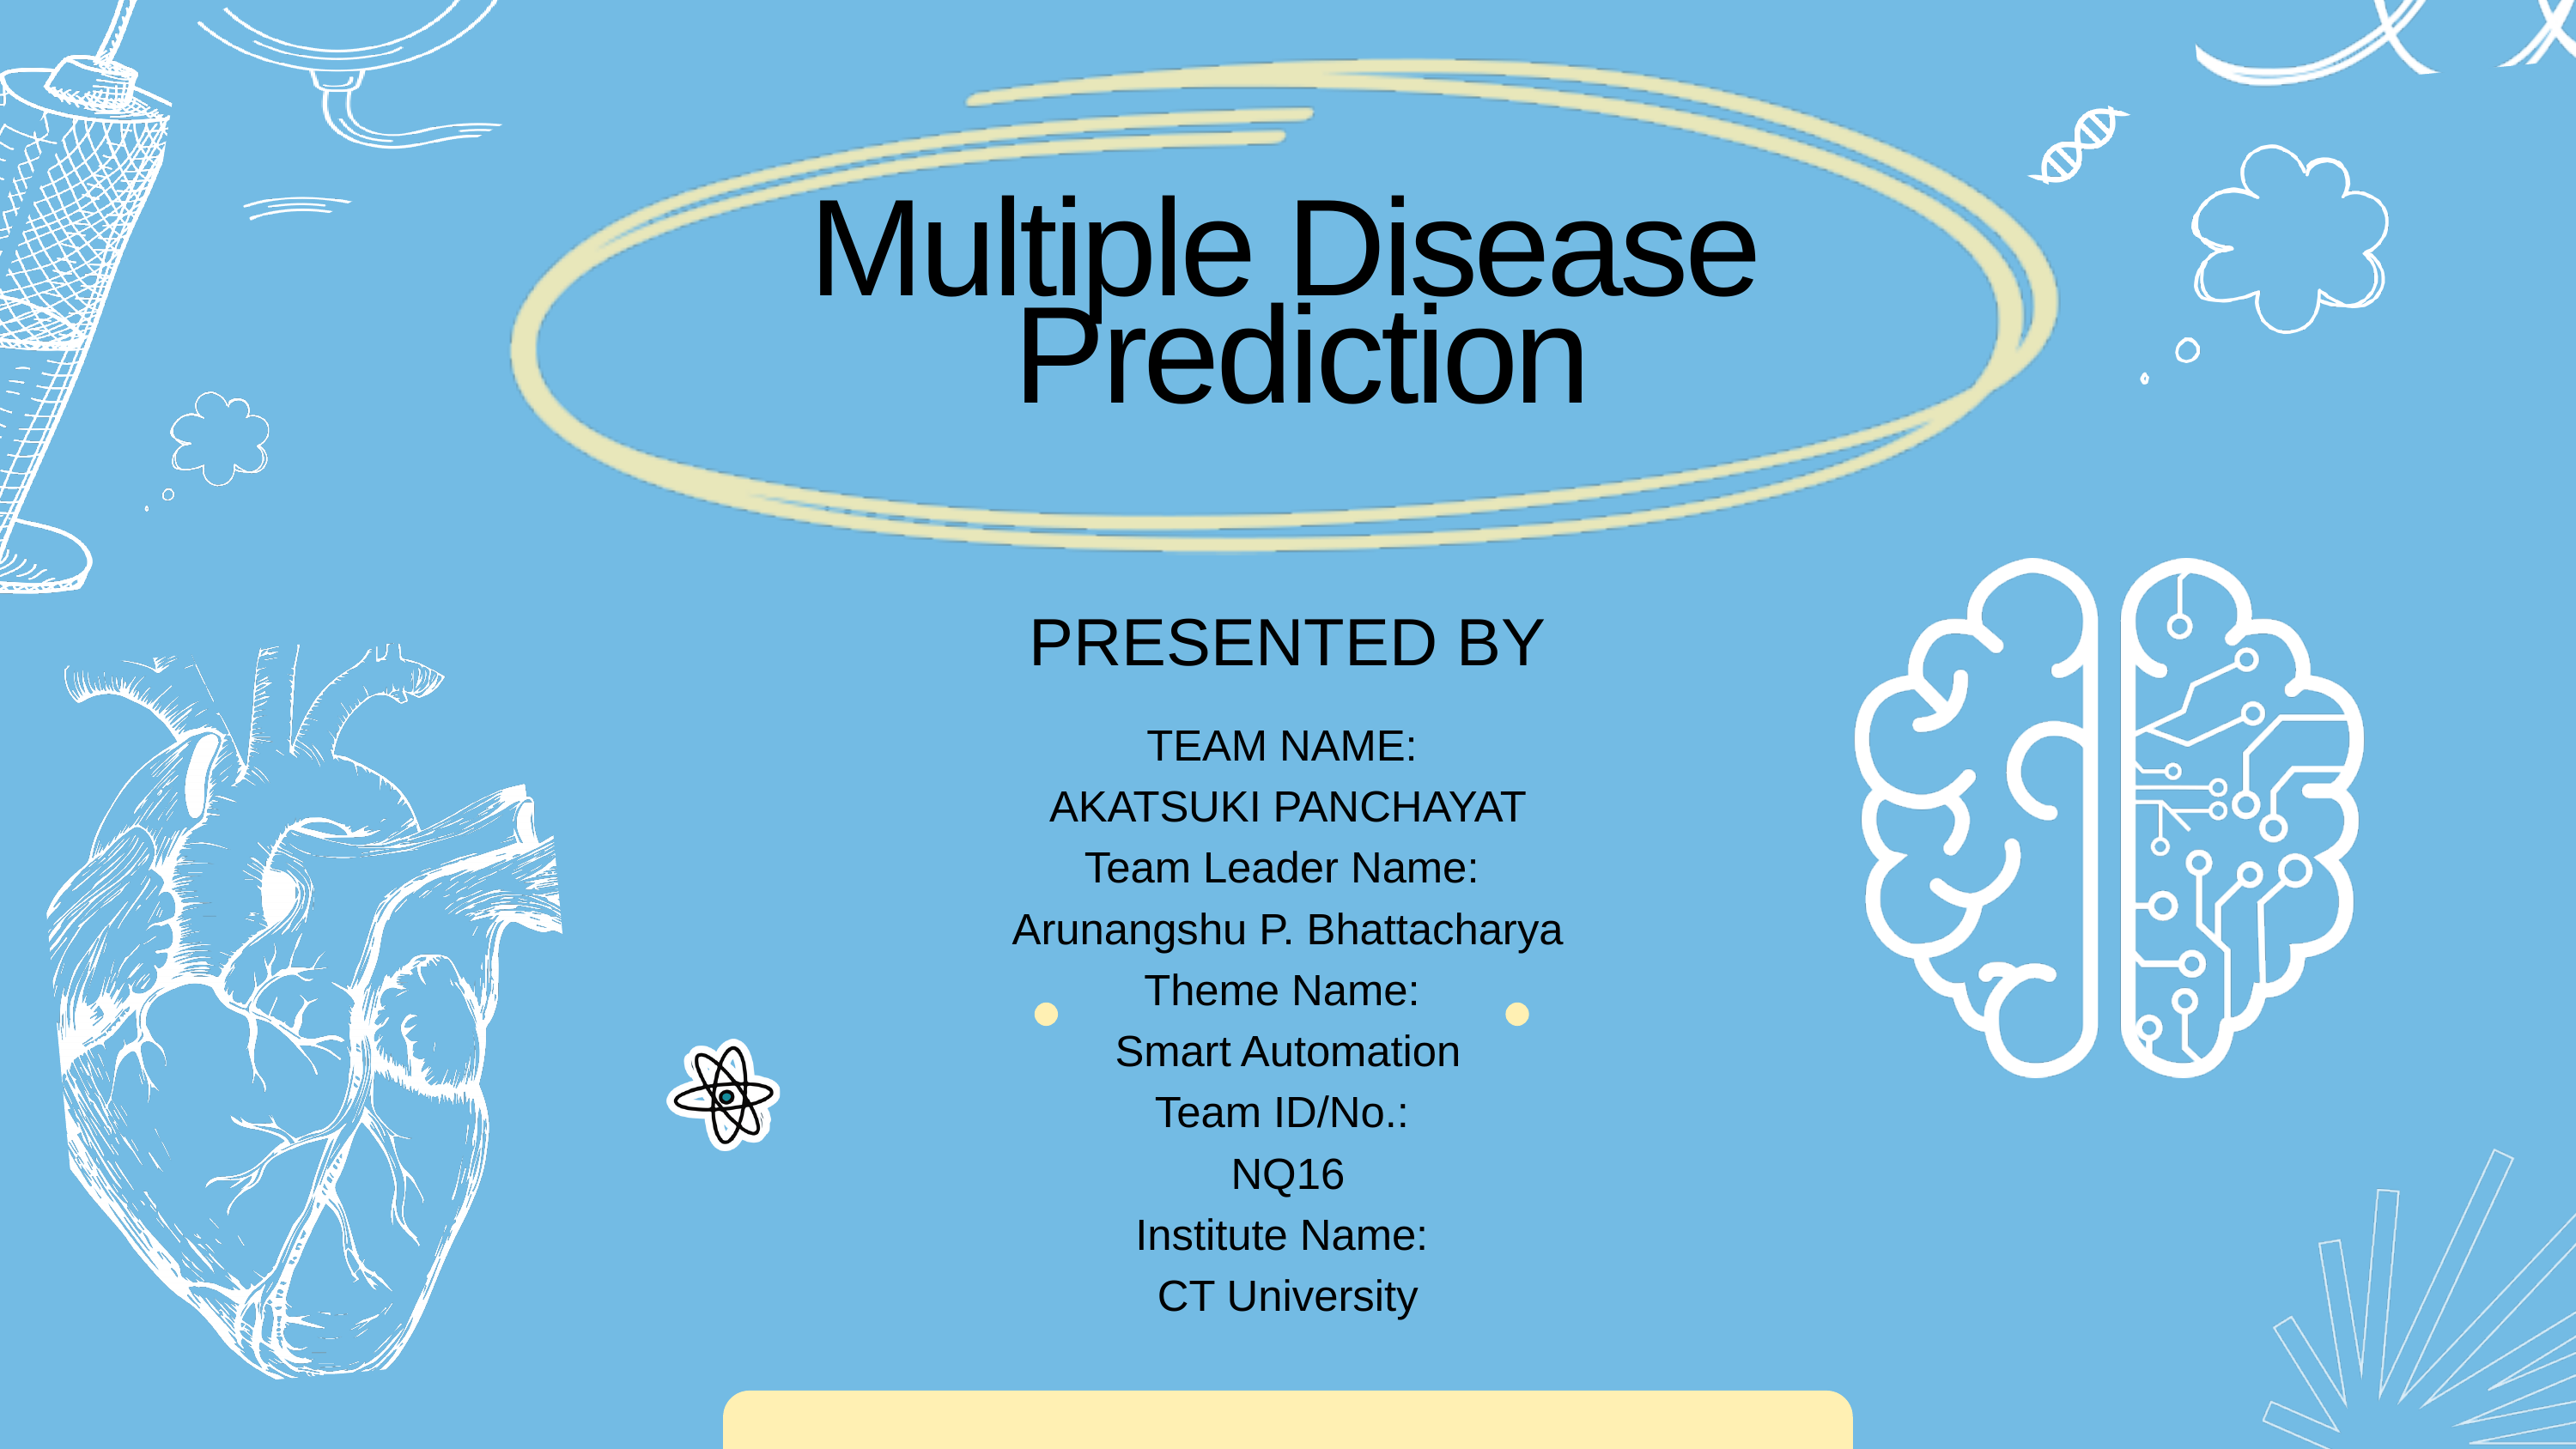

Multiple Disease
Prediction

PRESENTED BY

TEAM NAME:
AKATSUKI PANCHAYAT
Team Leader Name:
Arunangshu P. Bhattacharya
Theme Name:
Smart Automation
Team ID/No.:
NQ16
Institute Name:
CT University